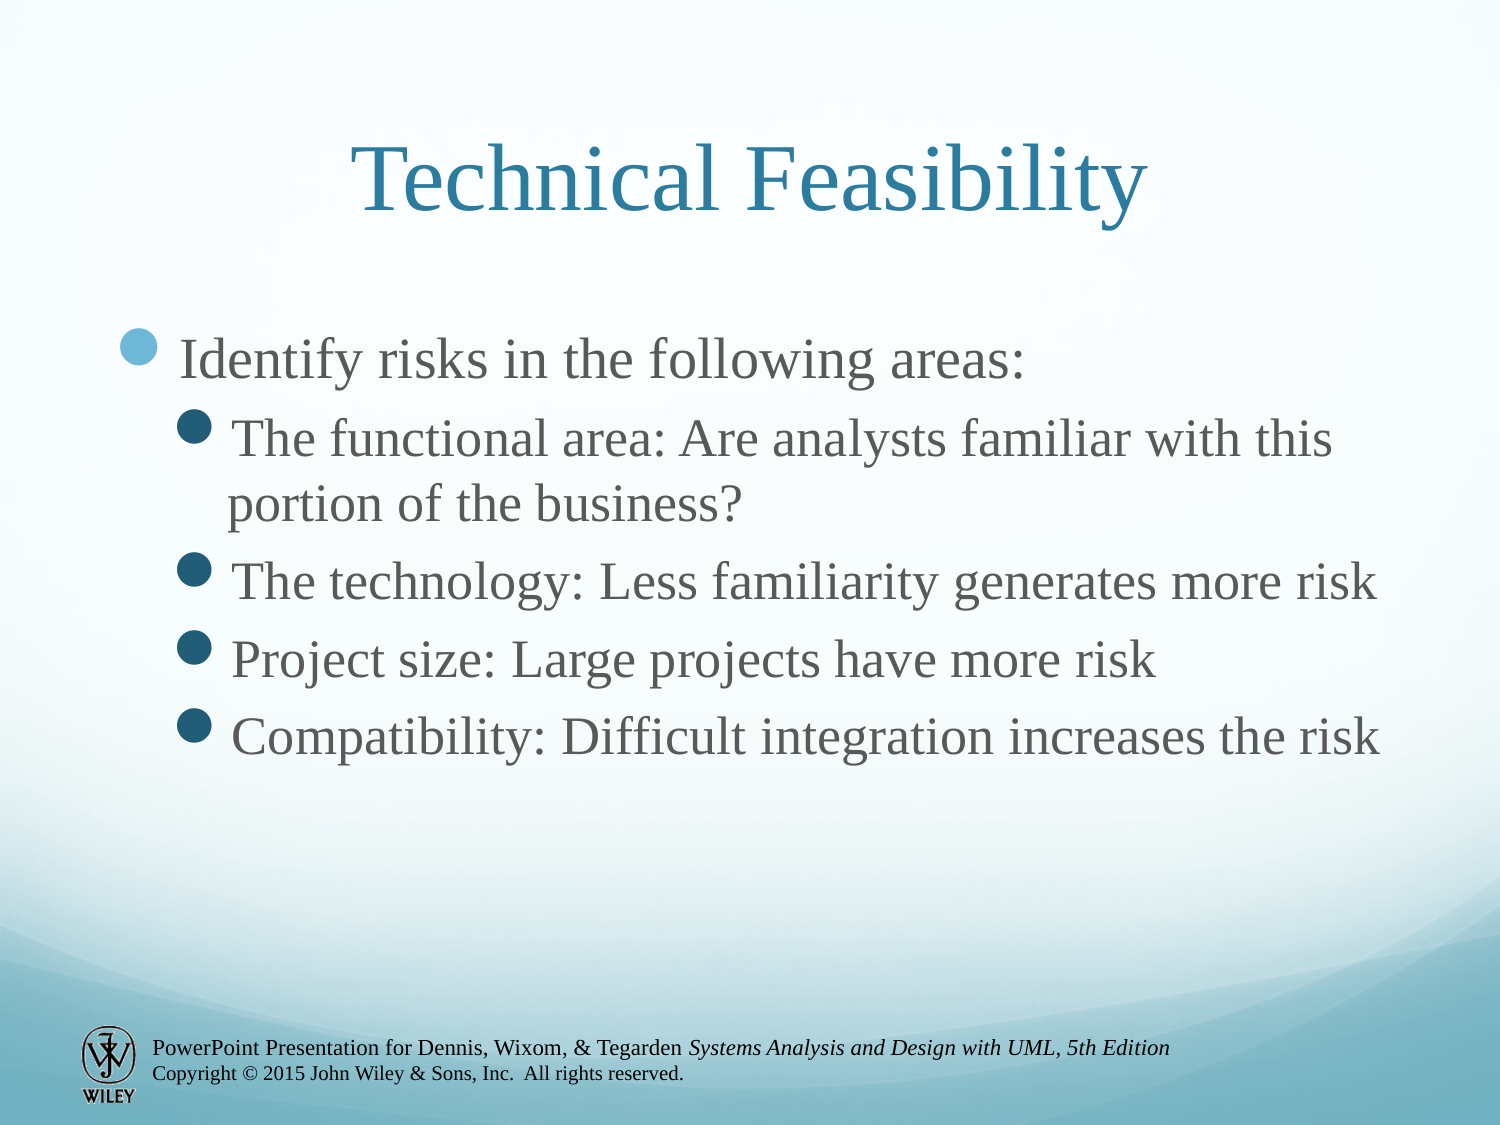

# Technical Feasibility
Identify risks in the following areas:
The functional area: Are analysts familiar with this portion of the business?
The technology: Less familiarity generates more risk
Project size: Large projects have more risk
Compatibility: Difficult integration increases the risk